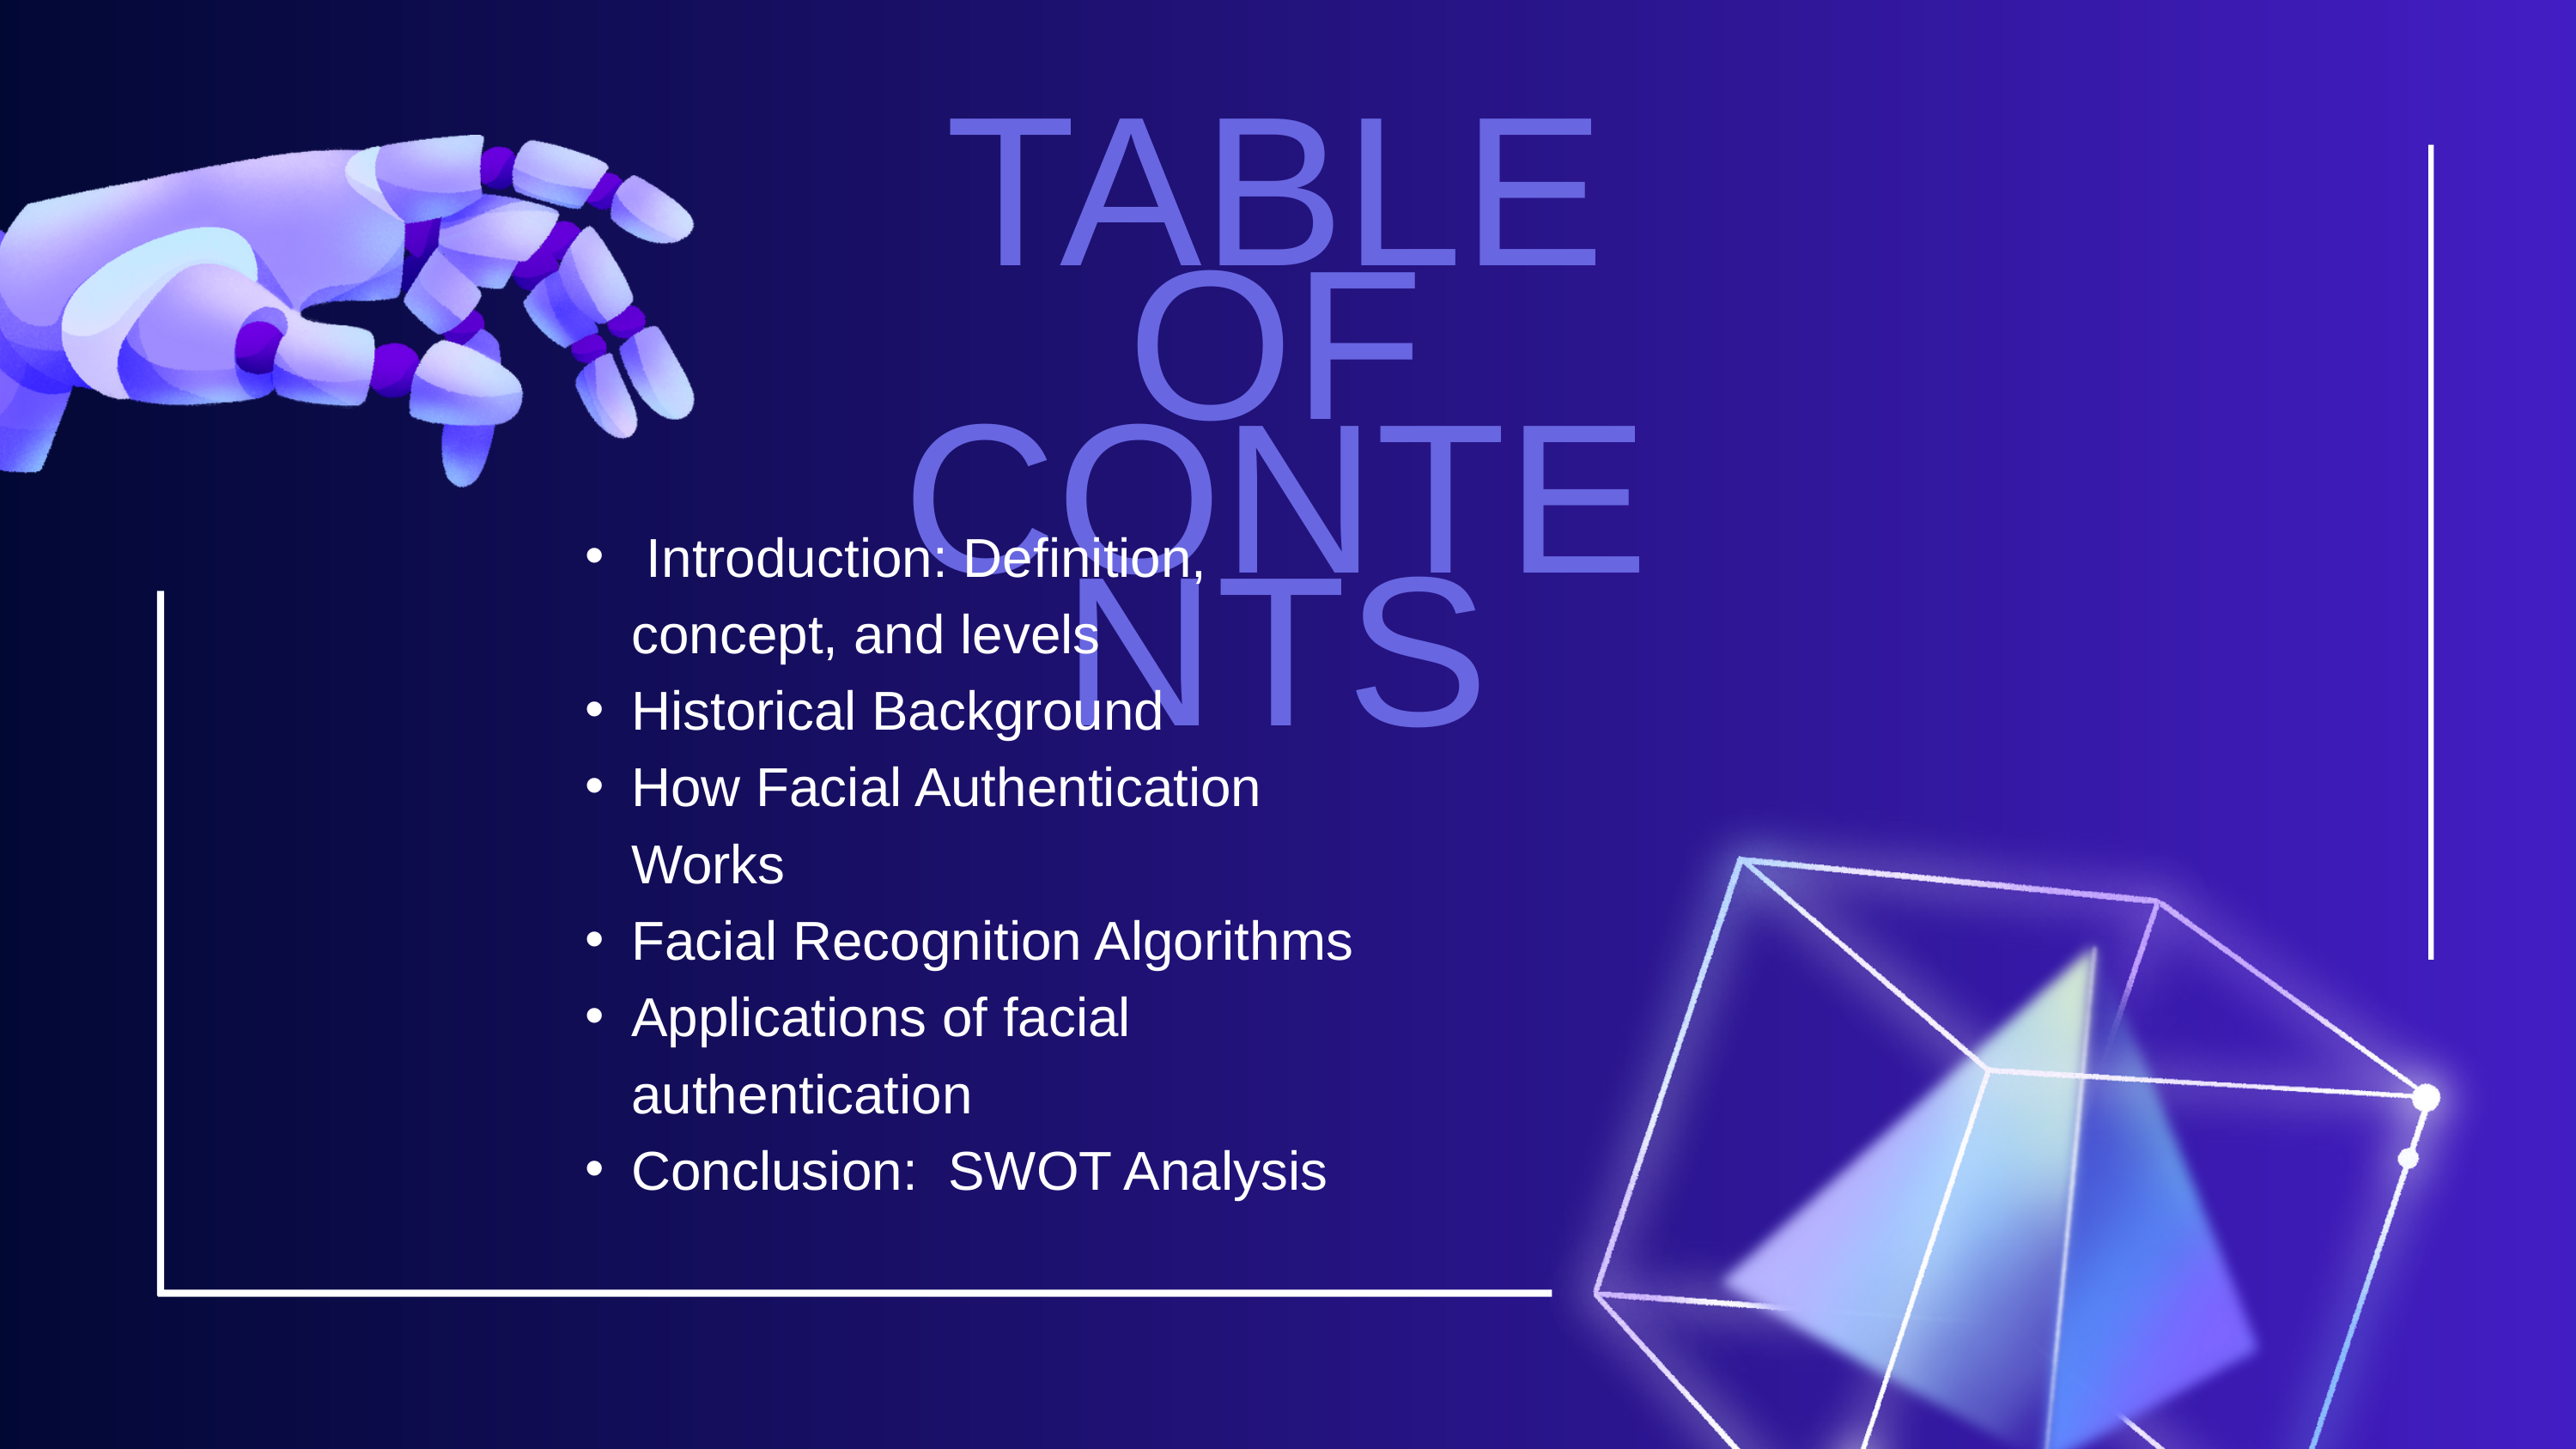

TABLE OF CONTENTS
 Introduction: Definition, concept, and levels
Historical Background
How Facial Authentication Works
Facial Recognition Algorithms
Applications of facial authentication
Conclusion:  SWOT Analysis